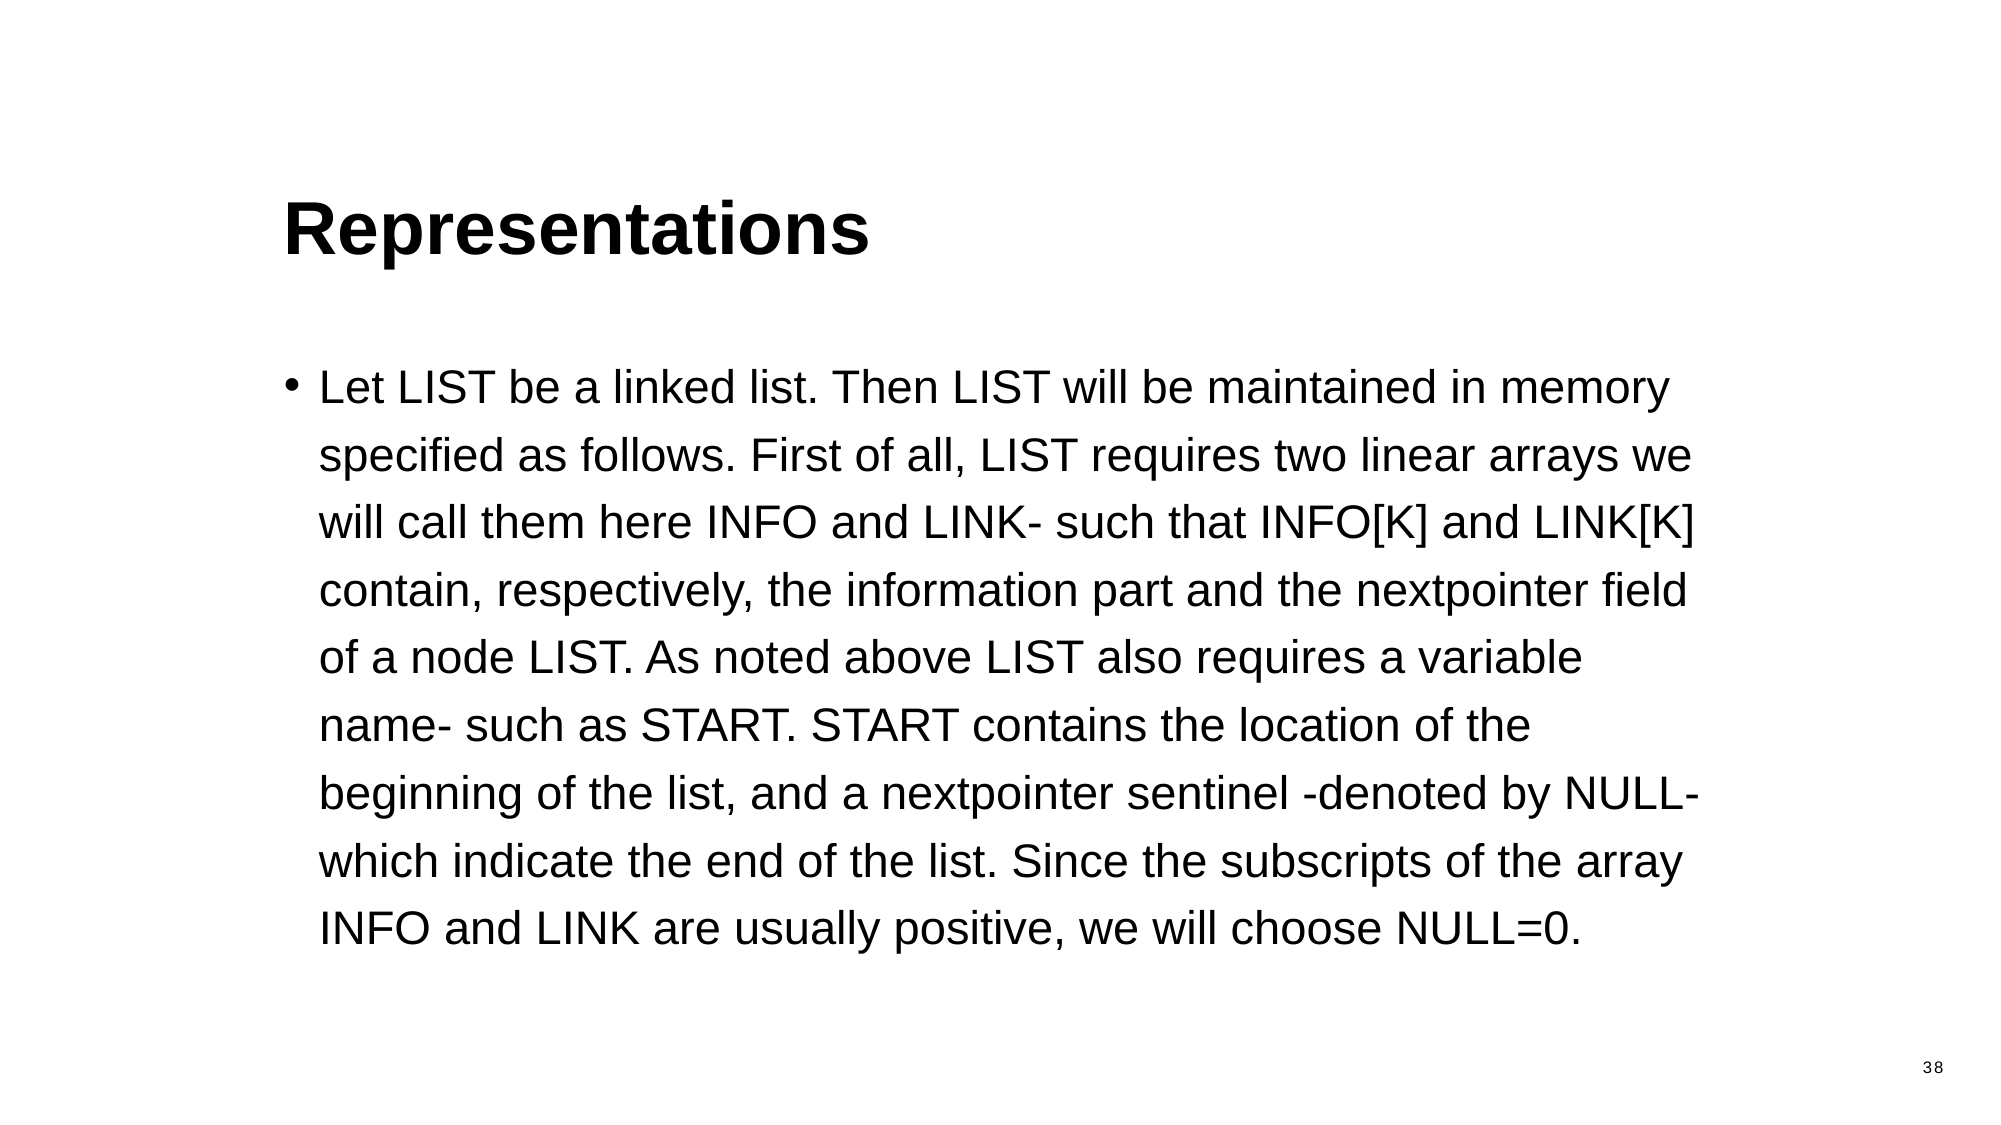

# Representations
Let LIST be a linked list. Then LIST will be maintained in memory specified as follows. First of all, LIST requires two linear arrays we will call them here INFO and LINK- such that INFO[K] and LINK[K] contain, respectively, the information part and the nextpointer field of a node LIST. As noted above LIST also requires a variable name- such as START. START contains the location of the beginning of the list, and a nextpointer sentinel -denoted by NULL- which indicate the end of the list. Since the subscripts of the array INFO and LINK are usually positive, we will choose NULL=0.

38